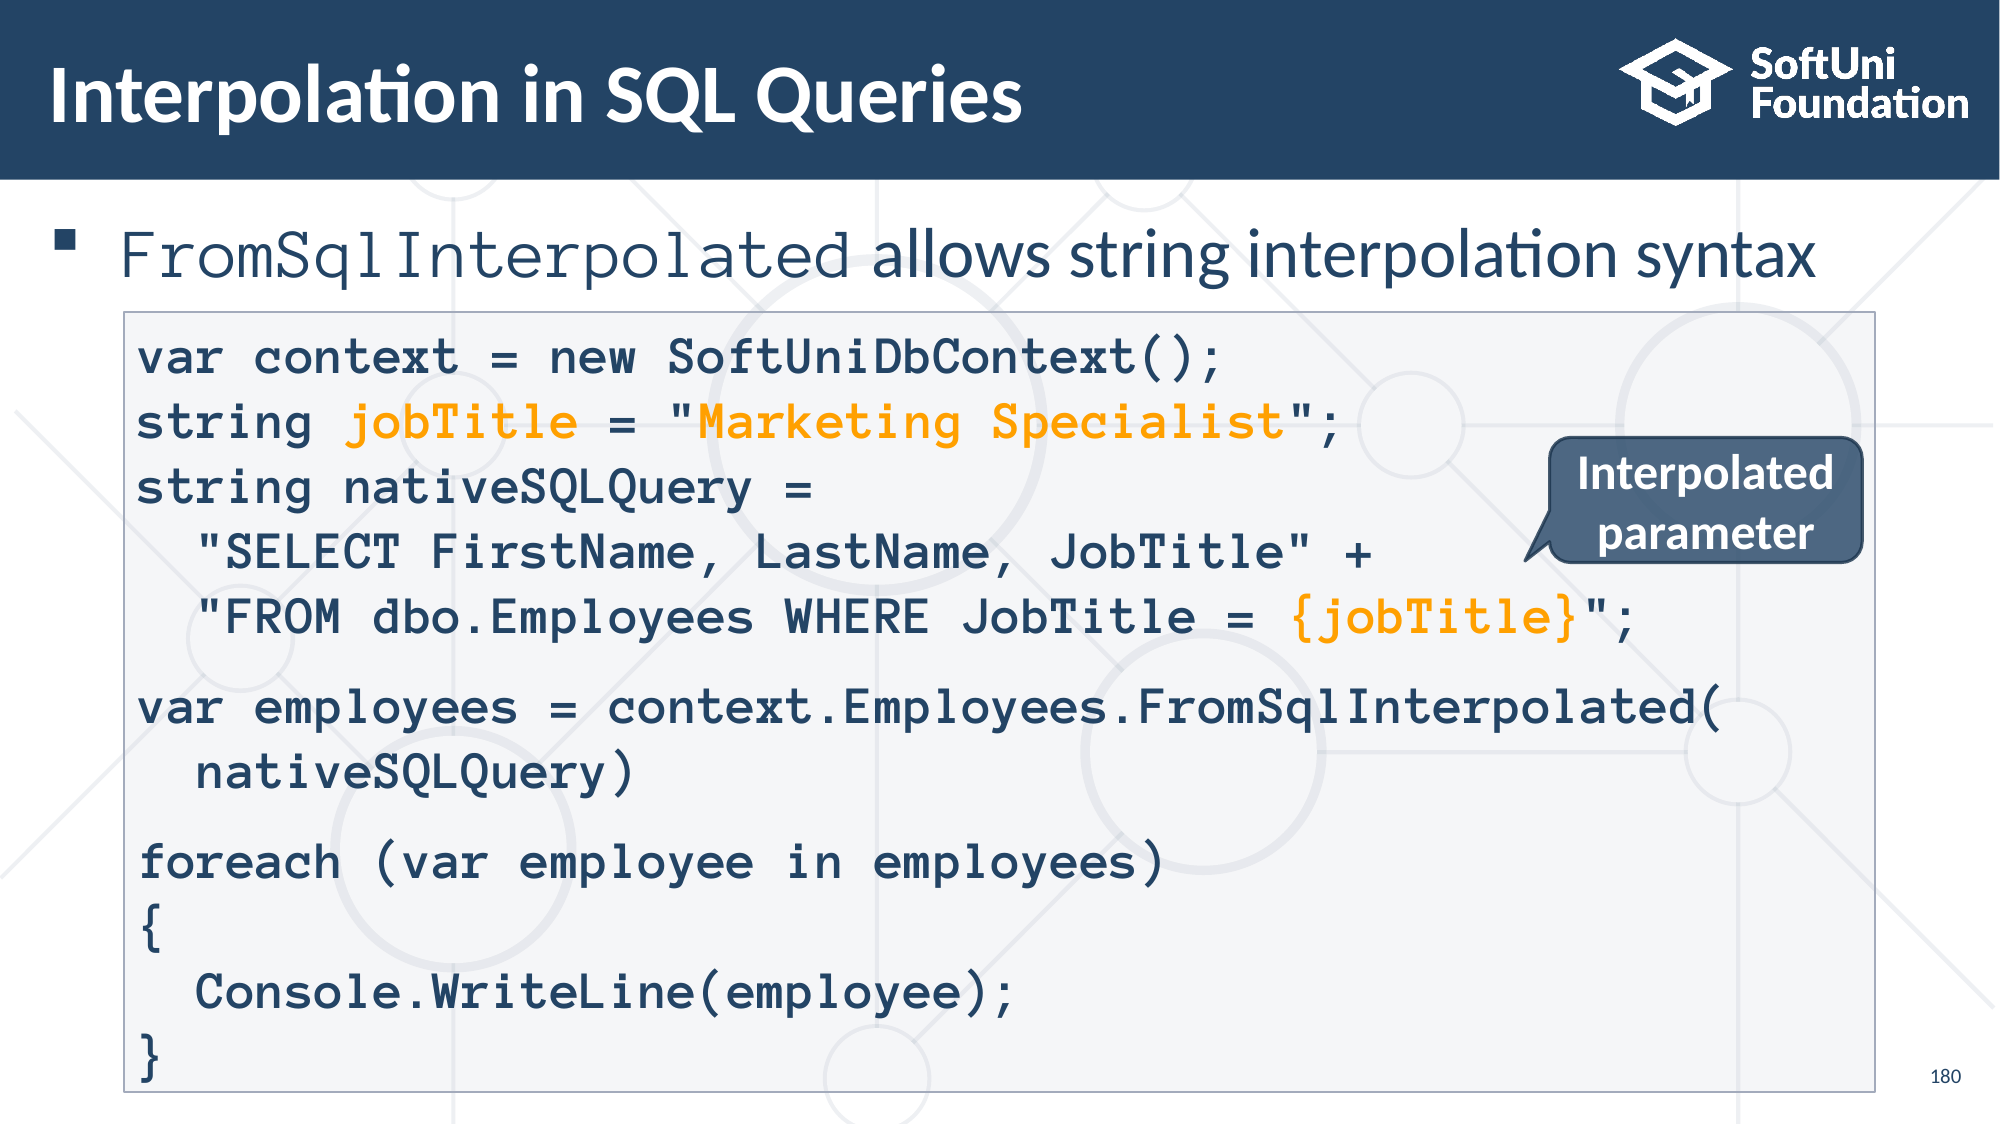

# Interpolation in SQL Queries
FromSqlInterpolated allows string interpolation syntax
var context = new SoftUniDbContext();
string jobTitle = "Marketing Specialist";
string nativeSQLQuery =
  "SELECT FirstName, LastName, JobTitle" +
  "FROM dbo.Employees WHERE JobTitle = {jobTitle}";
var employees = context.Employees.FromSqlInterpolated(
  nativeSQLQuery)
foreach (var employee in employees)
{
  Console.WriteLine(employee);
}
Interpolated parameter
180